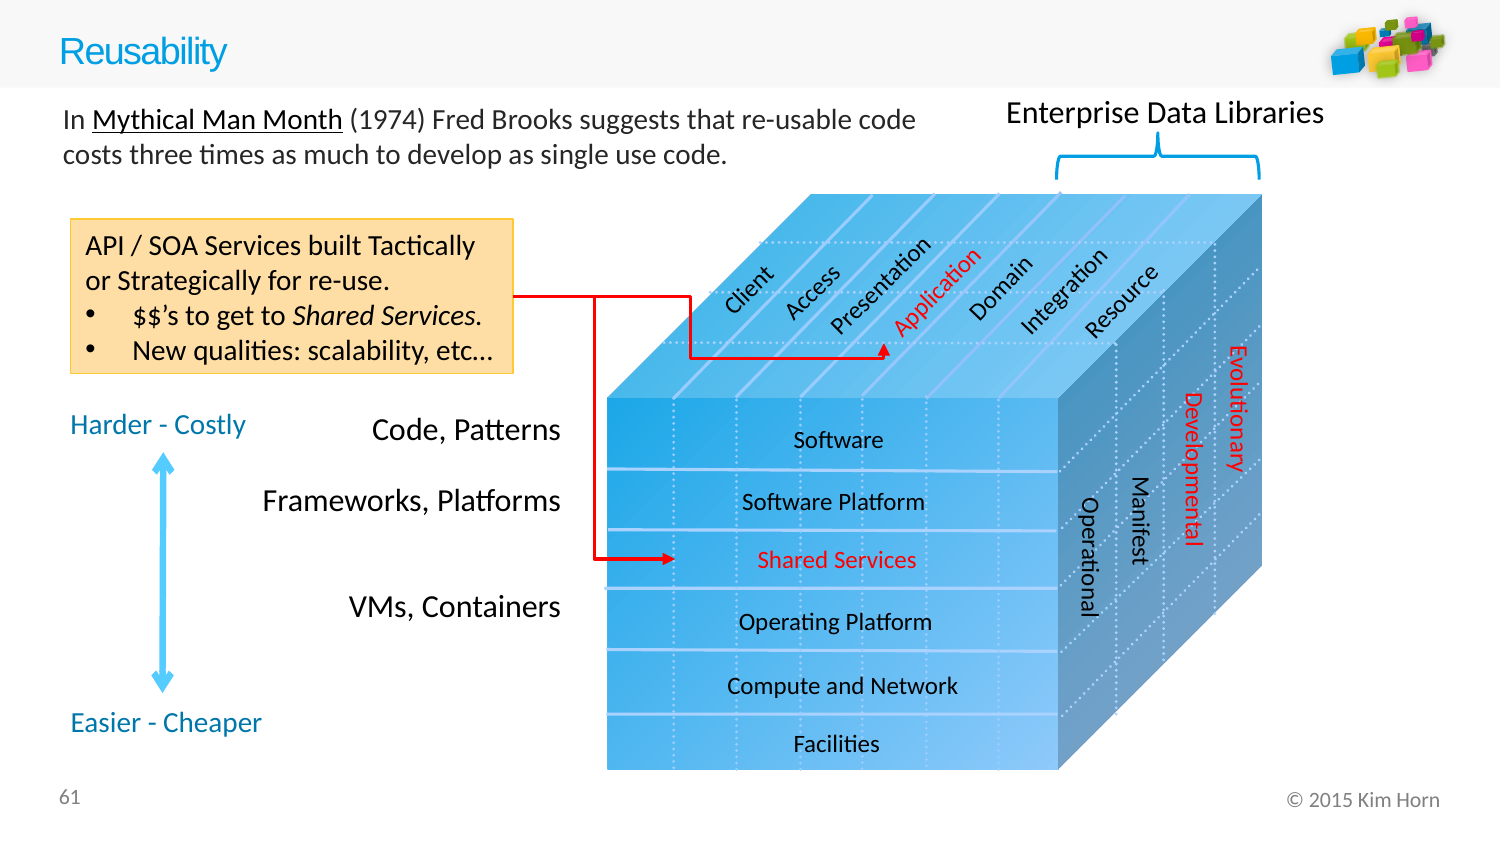

# Reusability

Enterprise Data Libraries
In Mythical Man Month (1974) Fred Brooks suggests that re-usable code costs three times as much to develop as single use code.

Presentation
Domain
Client
Integration

Application
Access
Resource

Evolutionary

Software
Developmental

Software Platform
Manifest

Operational
Shared Services

Operating Platform

Compute and Network

Facilities

API / SOA Services built Tactically or Strategically for re-use.
$$’s to get to Shared Services.
New qualities: scalability, etc…
Harder - Costly
Code, Patterns
Frameworks, Platforms
VMs, Containers
Easier - Cheaper